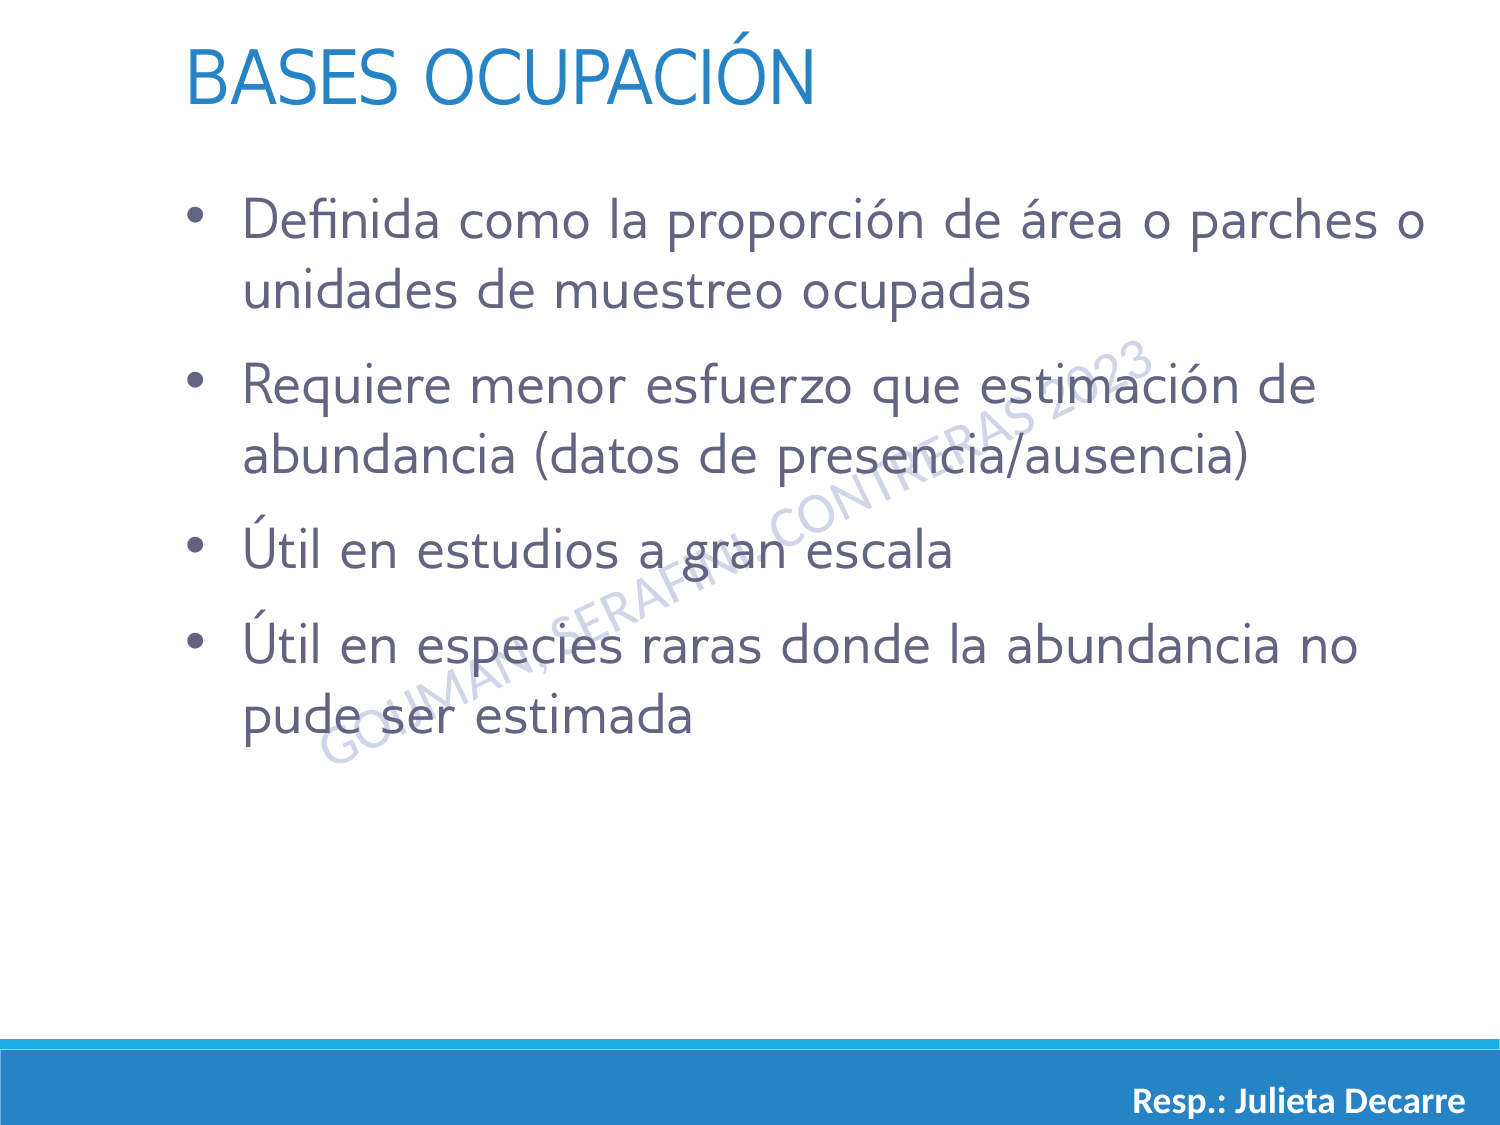

BASES OCUPACIÓN
Definida como la proporción de área o parches o unidades de muestreo ocupadas
Requiere menor esfuerzo que estimación de abundancia (datos de presencia/ausencia)
Útil en estudios a gran escala
Útil en especies raras donde la abundancia no pude ser estimada
Resp.: Julieta Decarre